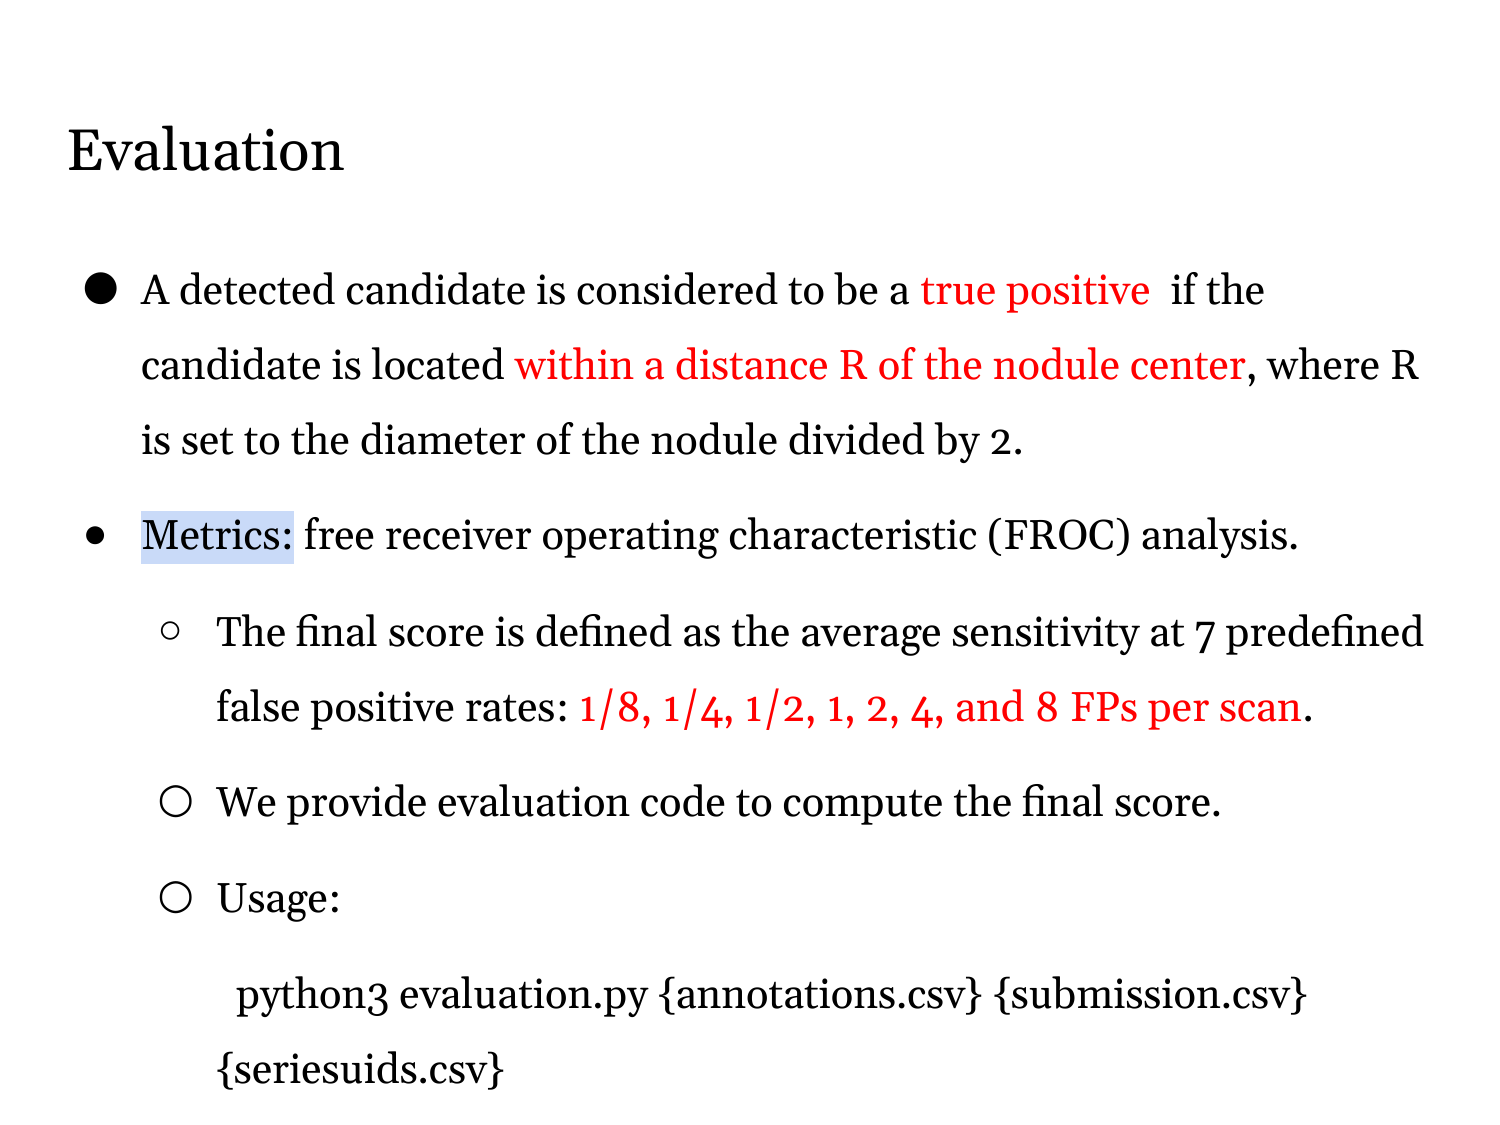

# Evaluation
A detected candidate is considered to be a true positive  if the candidate is located within a distance R of the nodule center, where R is set to the diameter of the nodule divided by 2.
Metrics: free receiver operating characteristic (FROC) analysis.
The final score is defined as the average sensitivity at 7 predefined false positive rates: 1/8, 1/4, 1/2, 1, 2, 4, and 8 FPs per scan.
We provide evaluation code to compute the final score.
Usage:
  python3 evaluation.py {annotations.csv} {submission.csv} {seriesuids.csv}